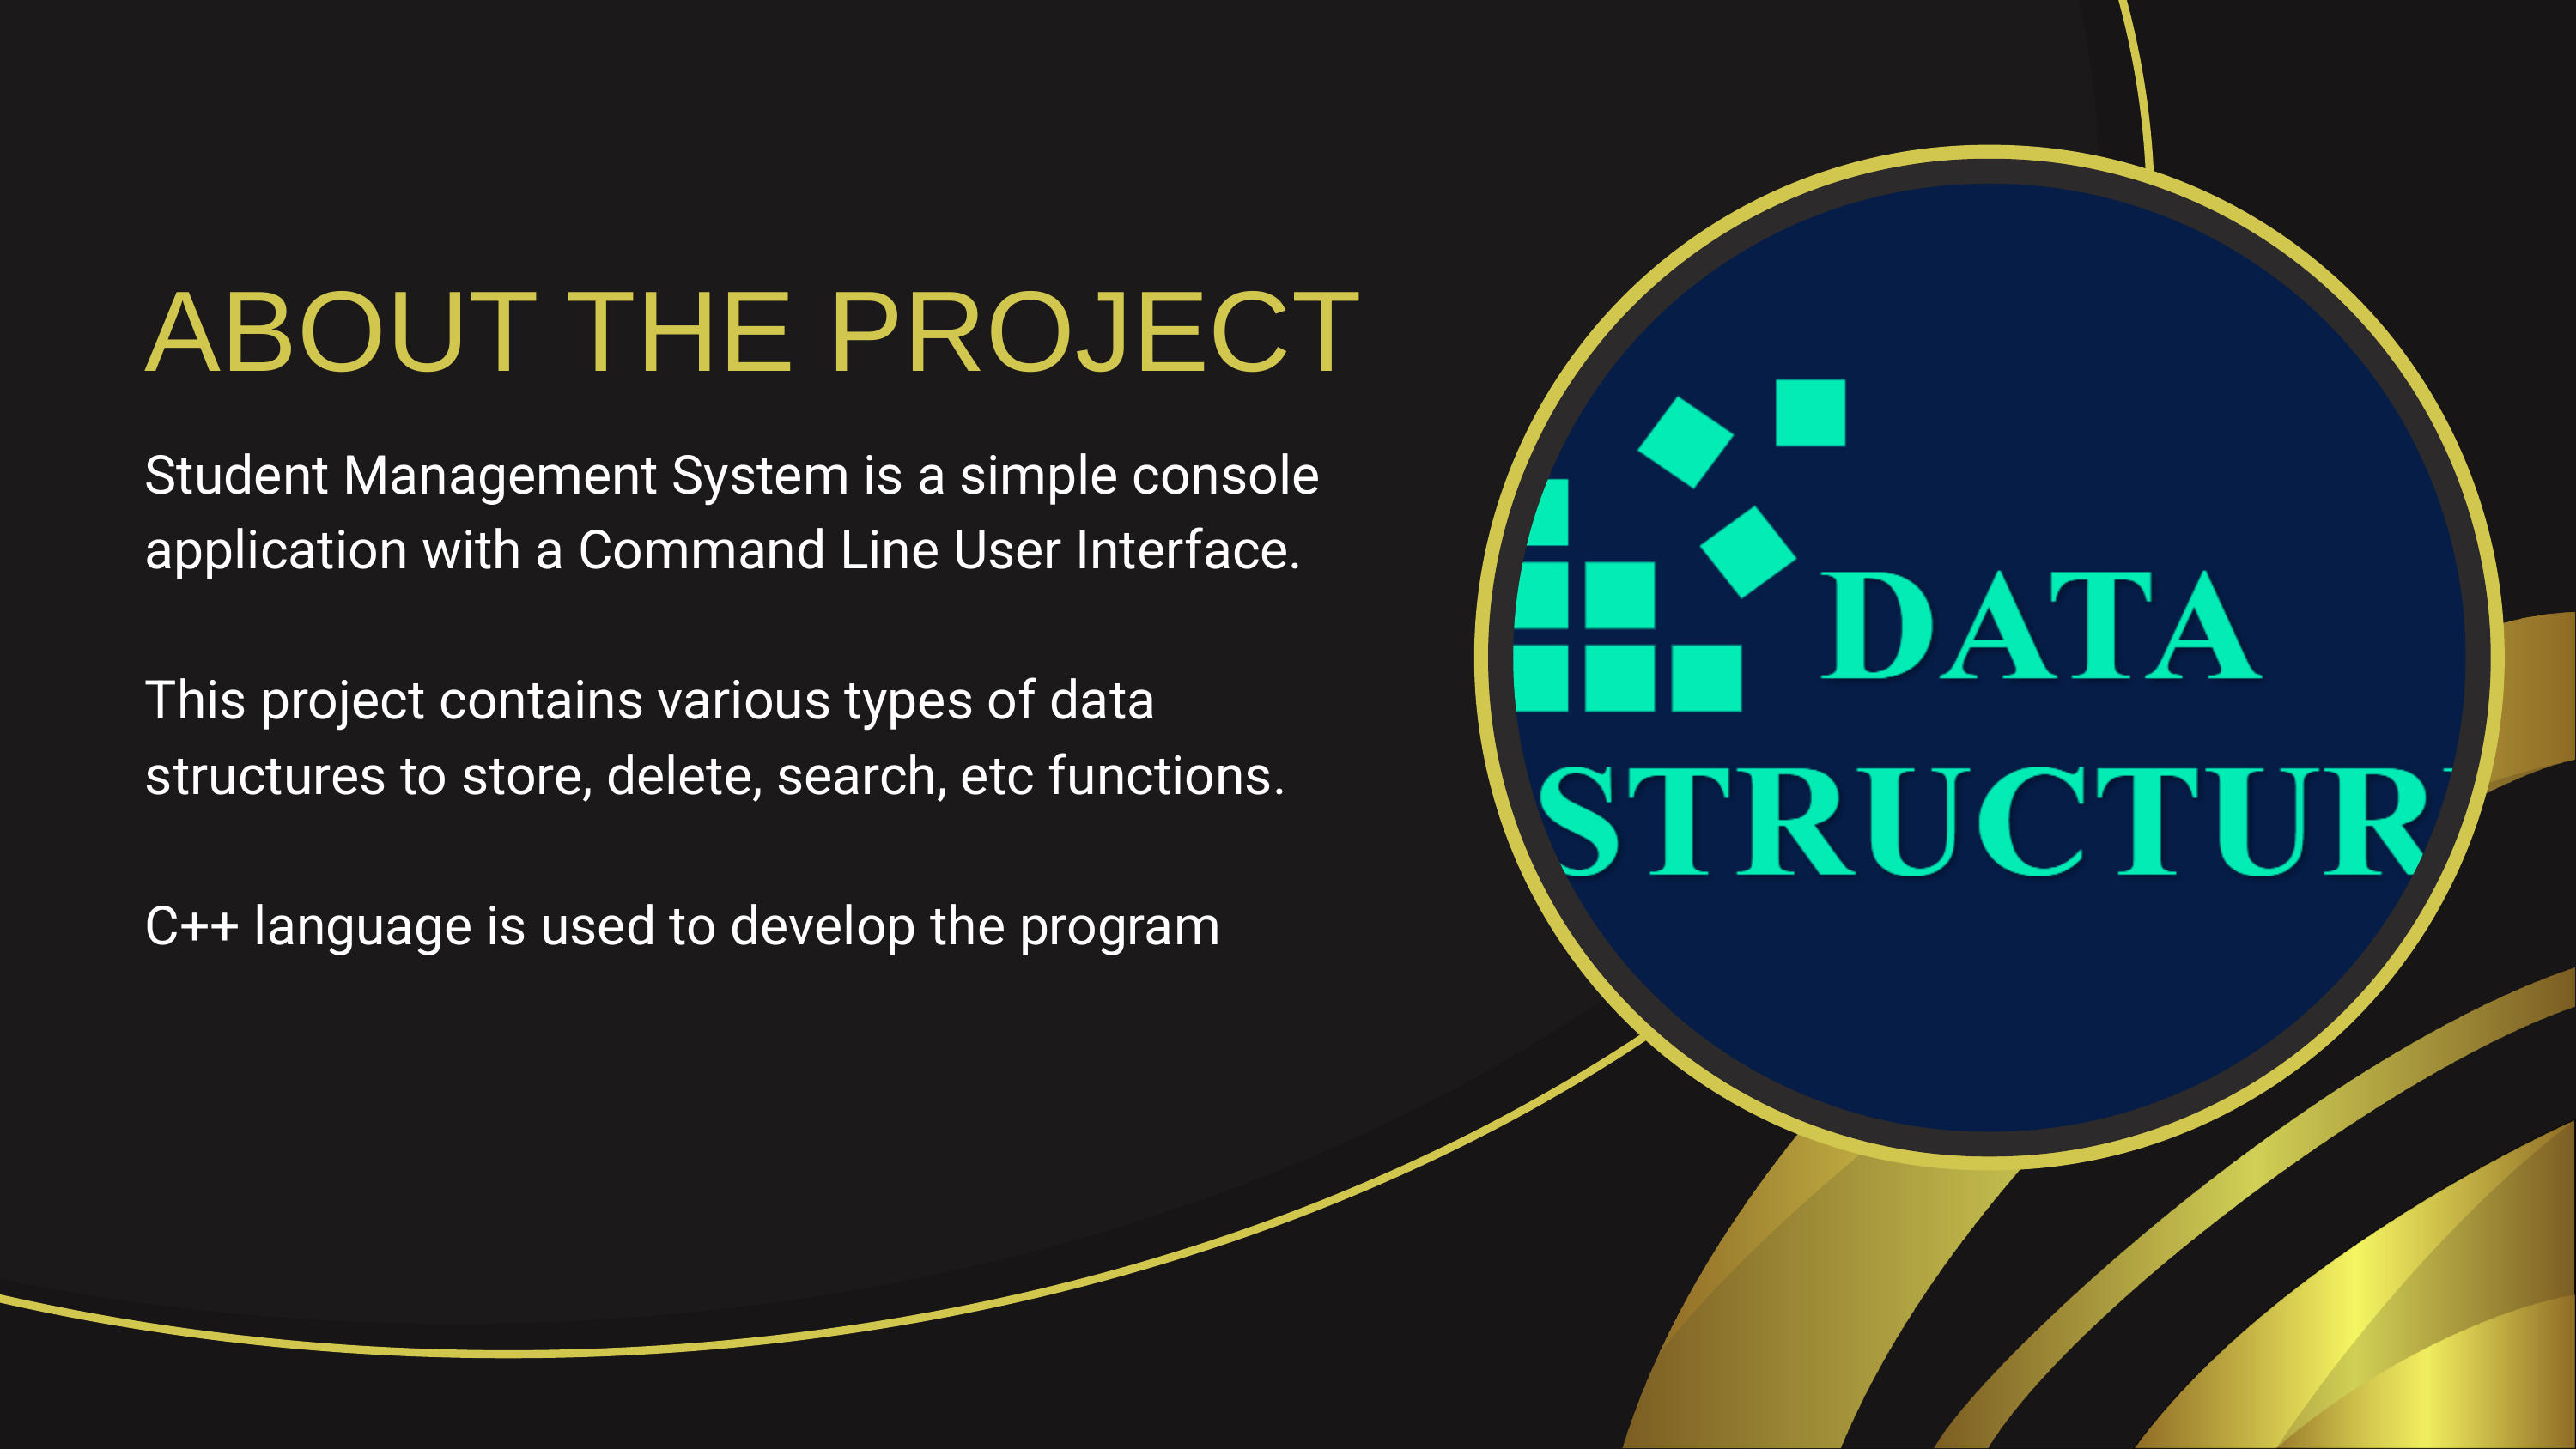

ABOUT THE PROJECT
Student Management System is a simple console application with a Command Line User Interface.

This project contains various types of data structures to store, delete, search, etc functions.

C++ language is used to develop the program